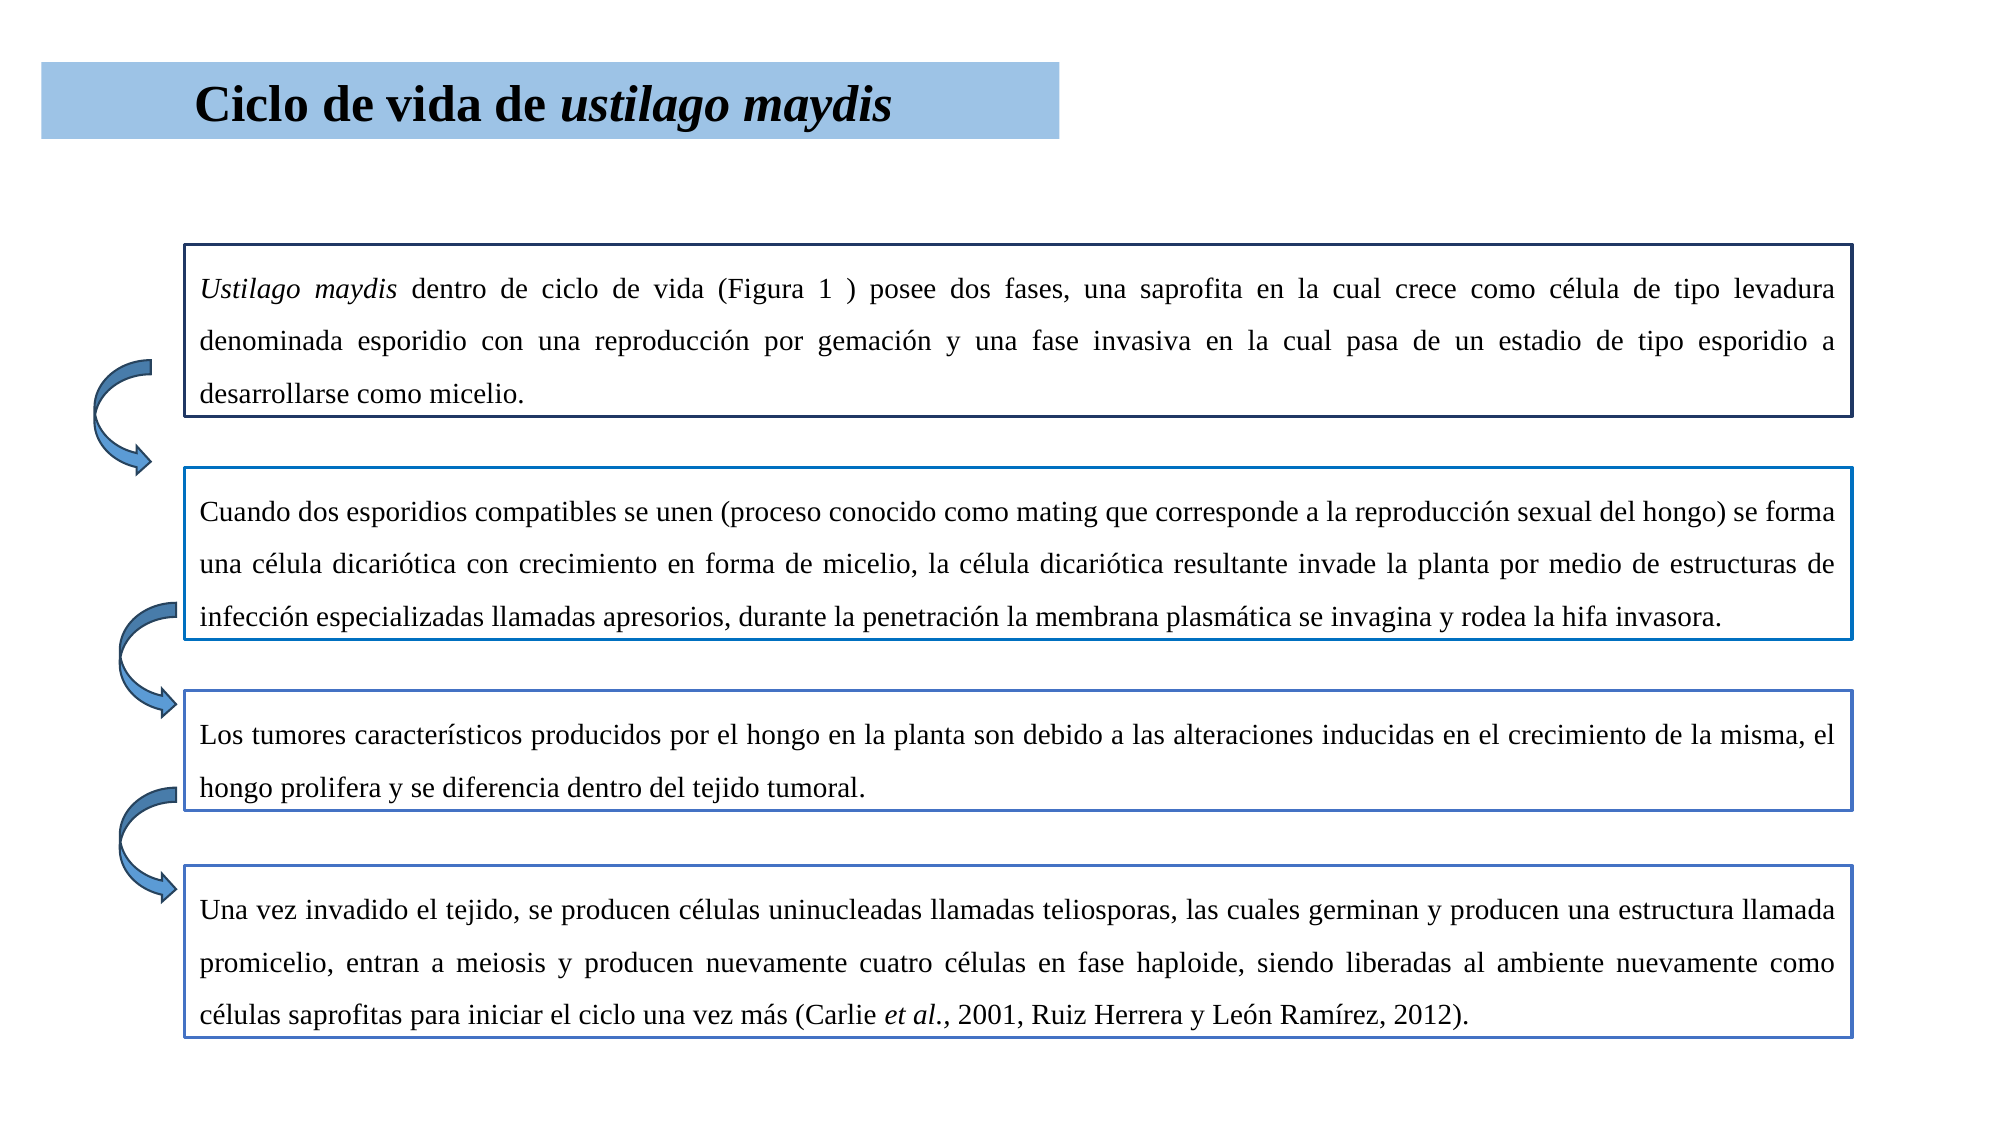

REFERENCIAS BIBLIOGRÁFICAS
Ciclo de vida de ustilago maydis

Ustilago maydis dentro de ciclo de vida (Figura 1 ) posee dos fases, una saprofita en la cual crece como célula de tipo levadura denominada esporidio con una reproducción por gemación y una fase invasiva en la cual pasa de un estadio de tipo esporidio a desarrollarse como micelio.

Cuando dos esporidios compatibles se unen (proceso conocido como mating que corresponde a la reproducción sexual del hongo) se forma una célula dicariótica con crecimiento en forma de micelio, la célula dicariótica resultante invade la planta por medio de estructuras de infección especializadas llamadas apresorios, durante la penetración la membrana plasmática se invagina y rodea la hifa invasora.

Los tumores característicos producidos por el hongo en la planta son debido a las alteraciones inducidas en el crecimiento de la misma, el hongo prolifera y se diferencia dentro del tejido tumoral.

Una vez invadido el tejido, se producen células uninucleadas llamadas teliosporas, las cuales germinan y producen una estructura llamada promicelio, entran a meiosis y producen nuevamente cuatro células en fase haploide, siendo liberadas al ambiente nuevamente como células saprofitas para iniciar el ciclo una vez más (Carlie et al., 2001, Ruiz Herrera y León Ramírez, 2012).